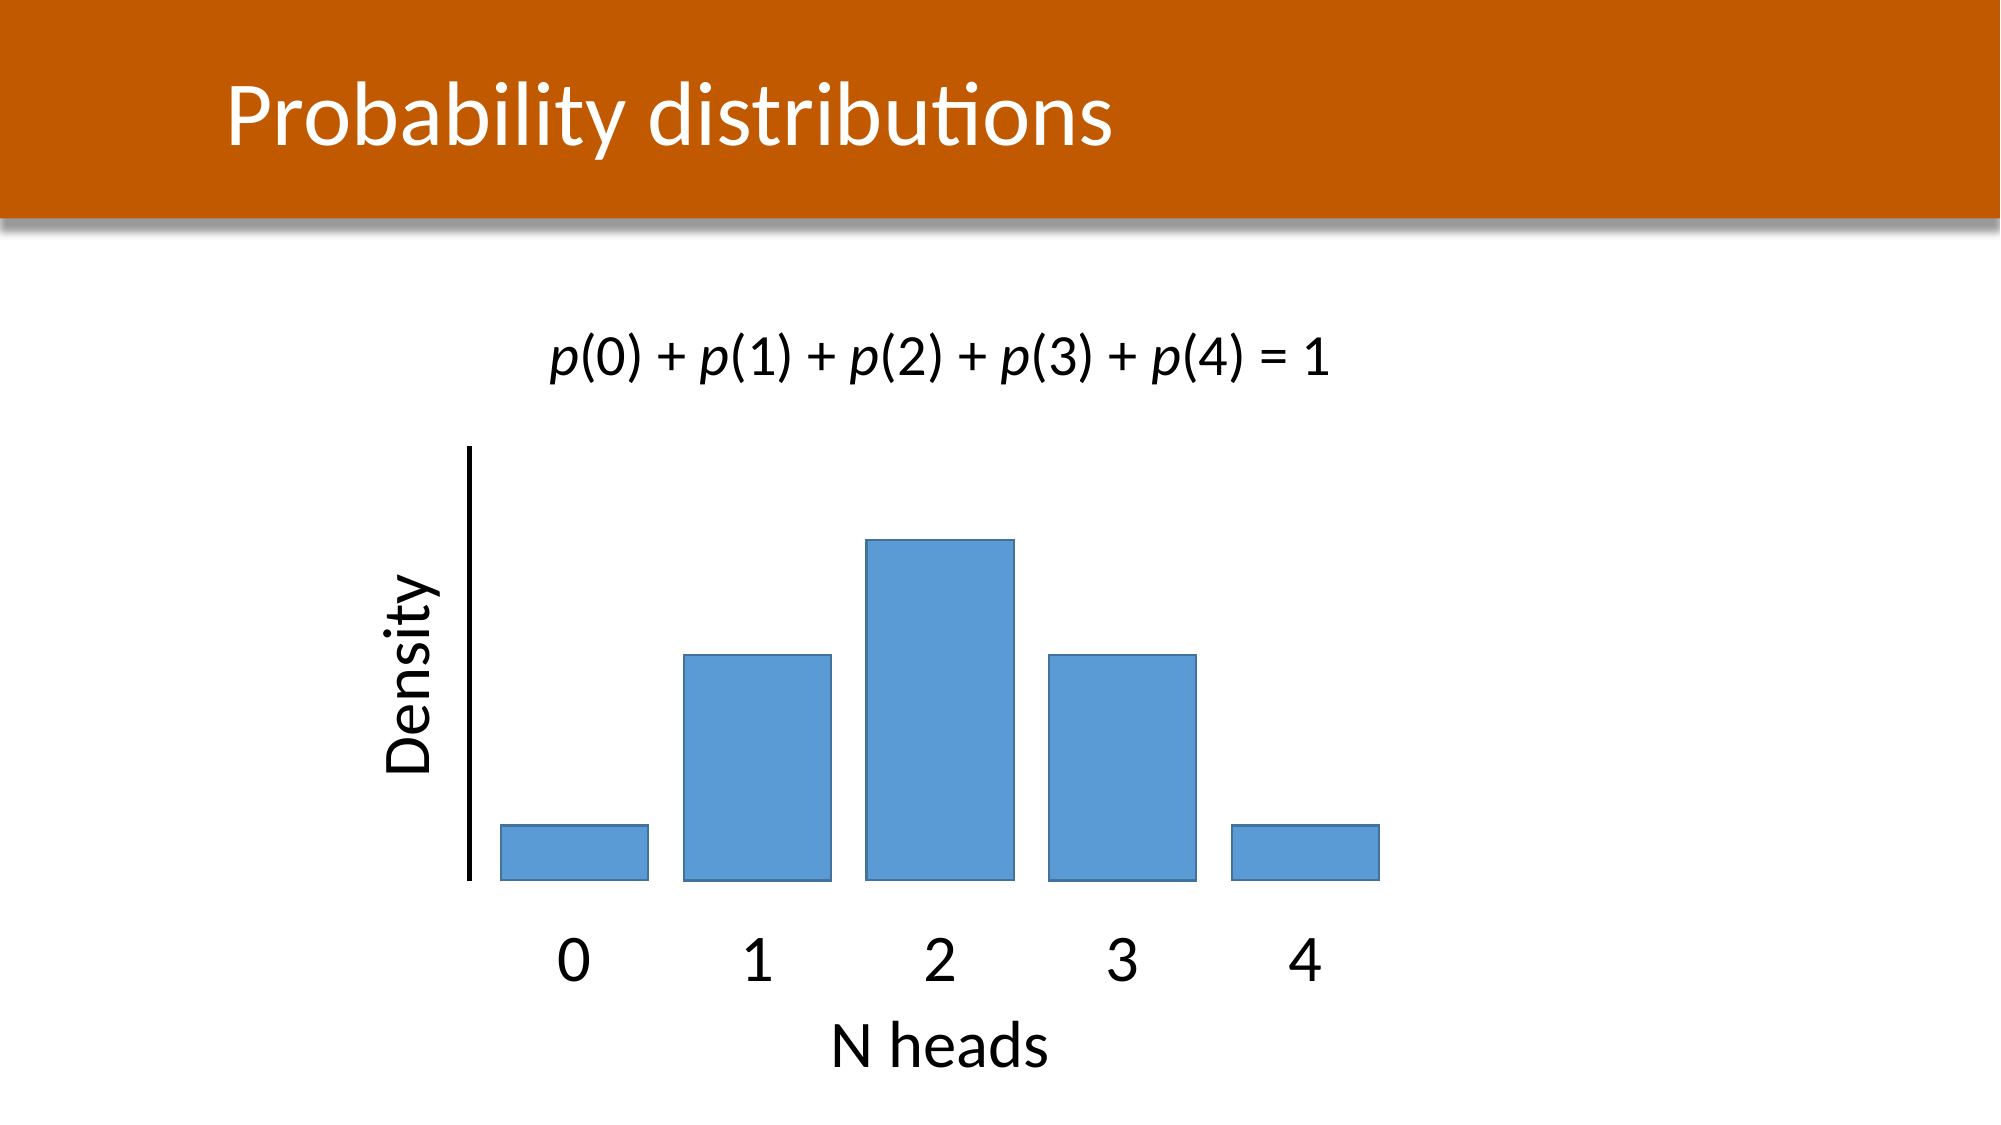

Probability distributions
p(0) + p(1) + p(2) + p(3) + p(4) = 1

Density

0
1
2
3
4
N heads